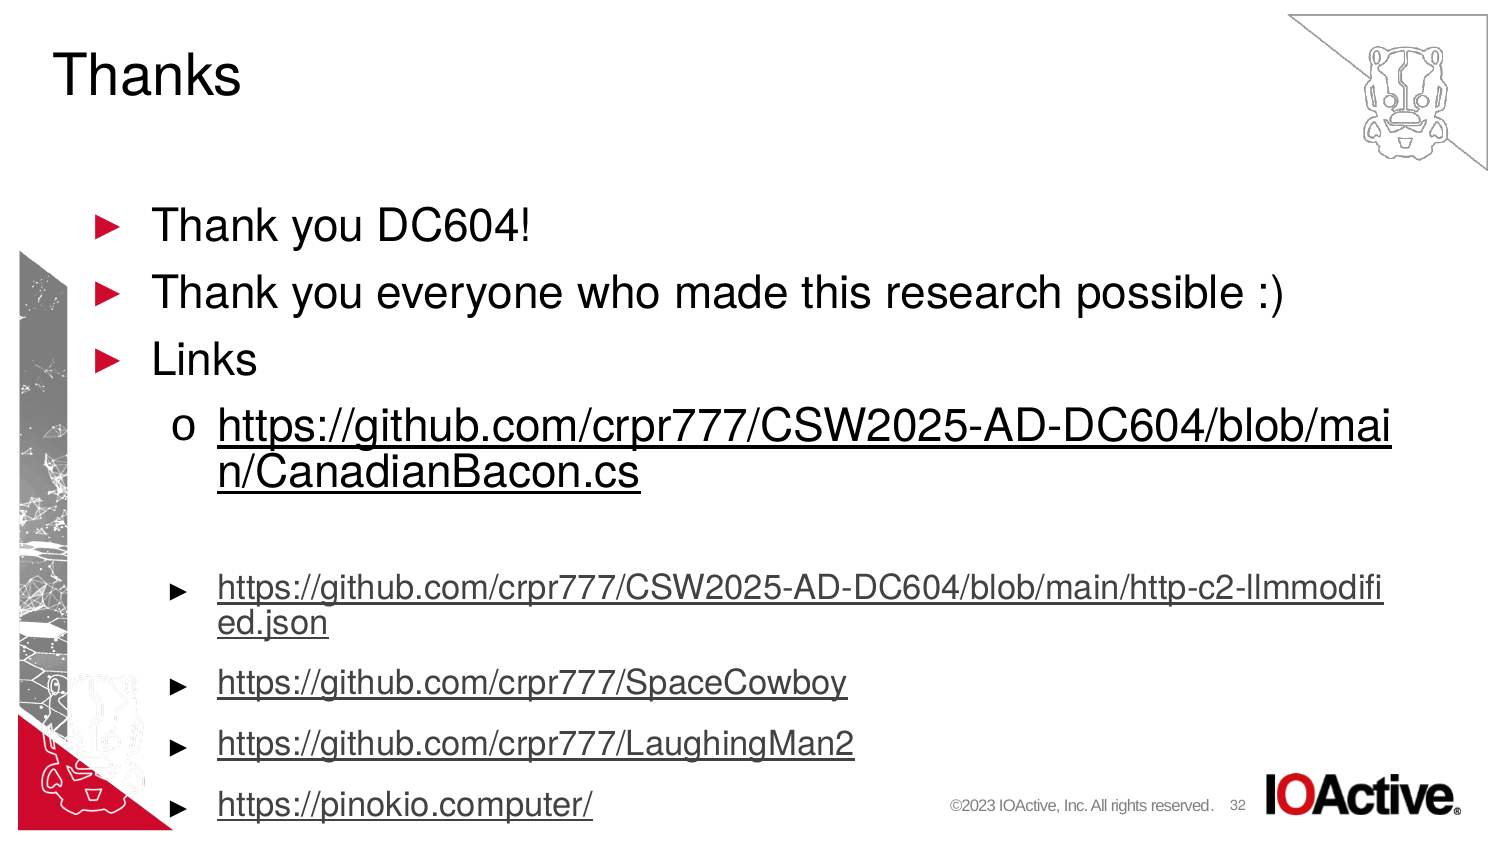

# Thanks
Thank you DC604!
Thank you everyone who made this research possible :)
Links
https://github.com/crpr777/CSW2025-AD-DC604/blob/main/CanadianBacon.cs
https://github.com/crpr777/CSW2025-AD-DC604/blob/main/http-c2-llmmodified.json
https://github.com/crpr777/SpaceCowboy
https://github.com/crpr777/LaughingMan2
https://pinokio.computer/
©2023 IOActive, Inc. All rights reserved.